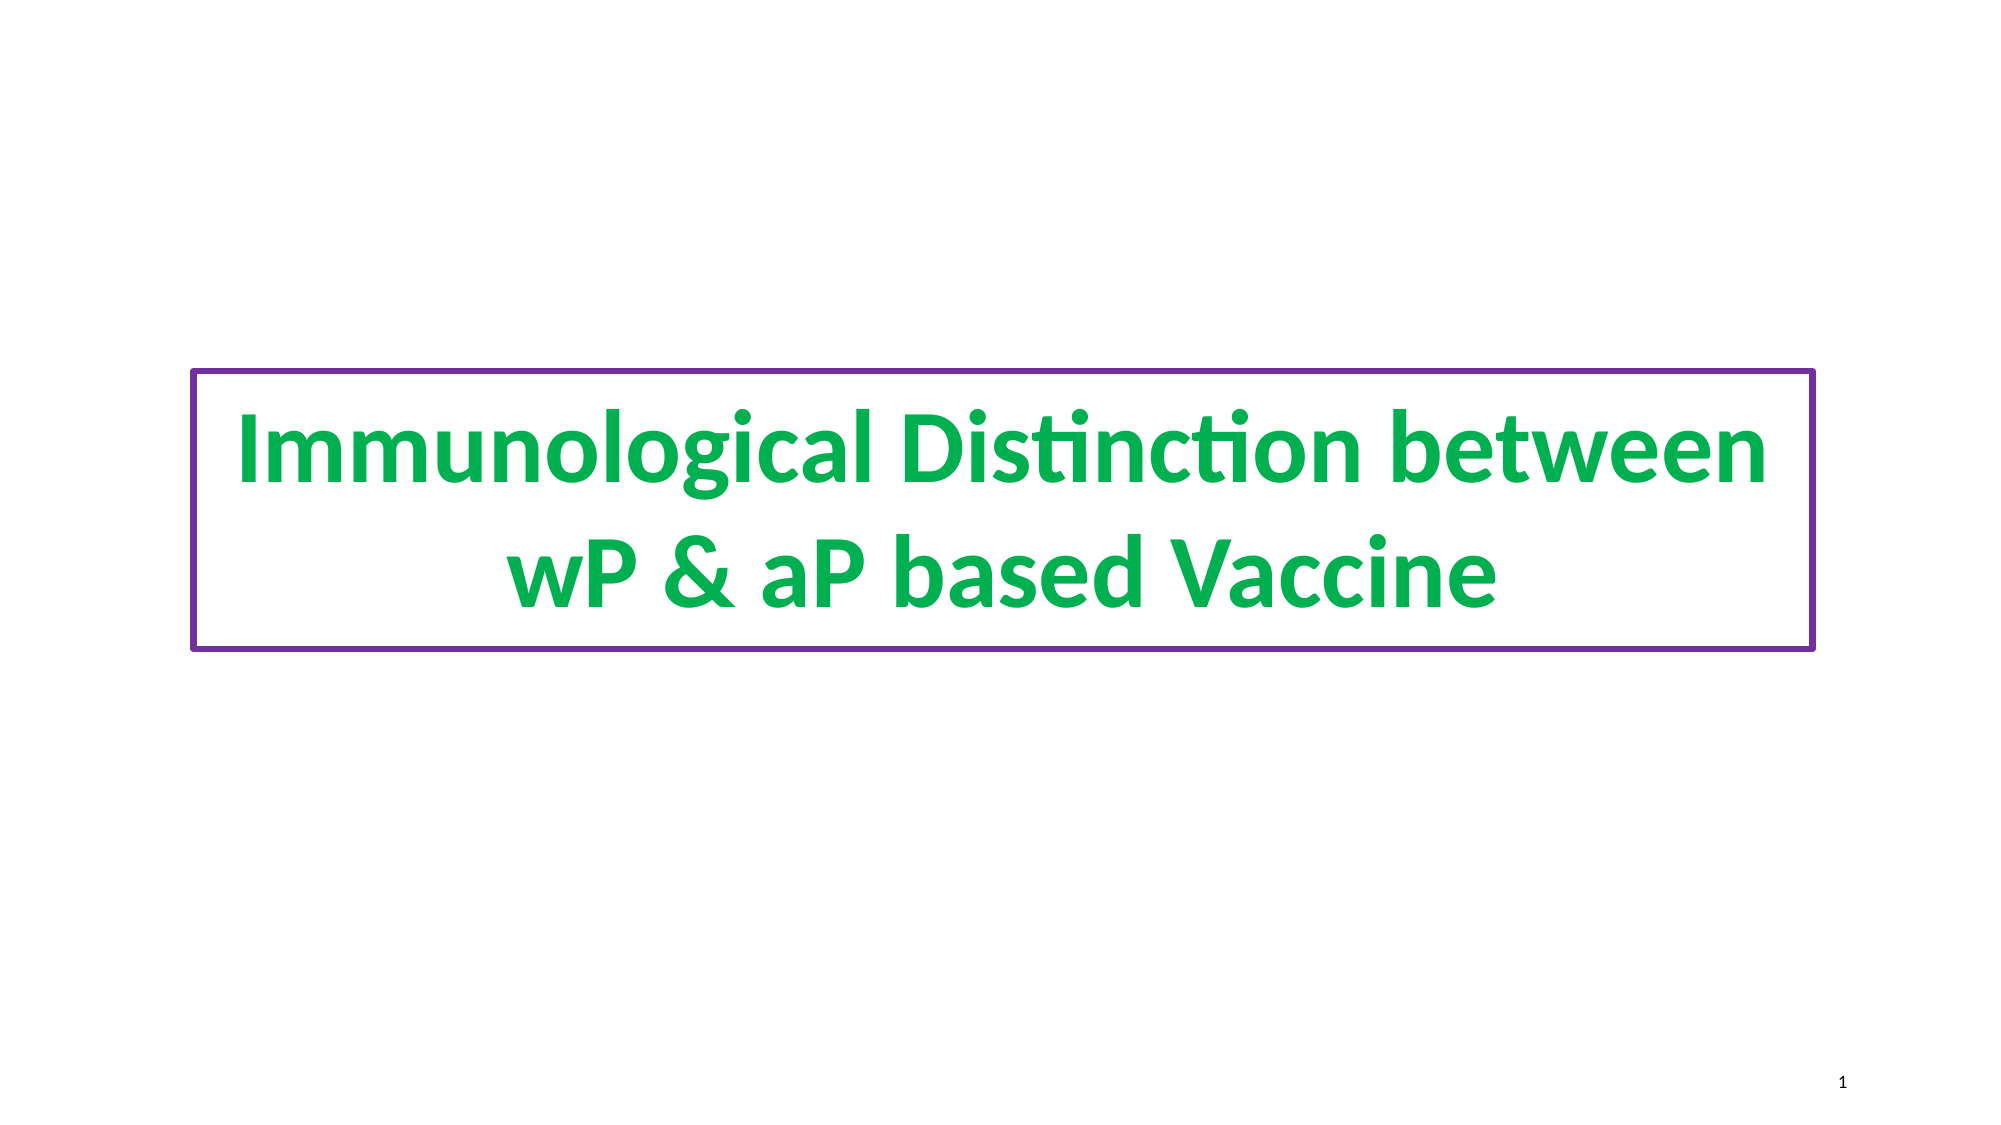

Immunological Distinction between wP & aP based Vaccine

1